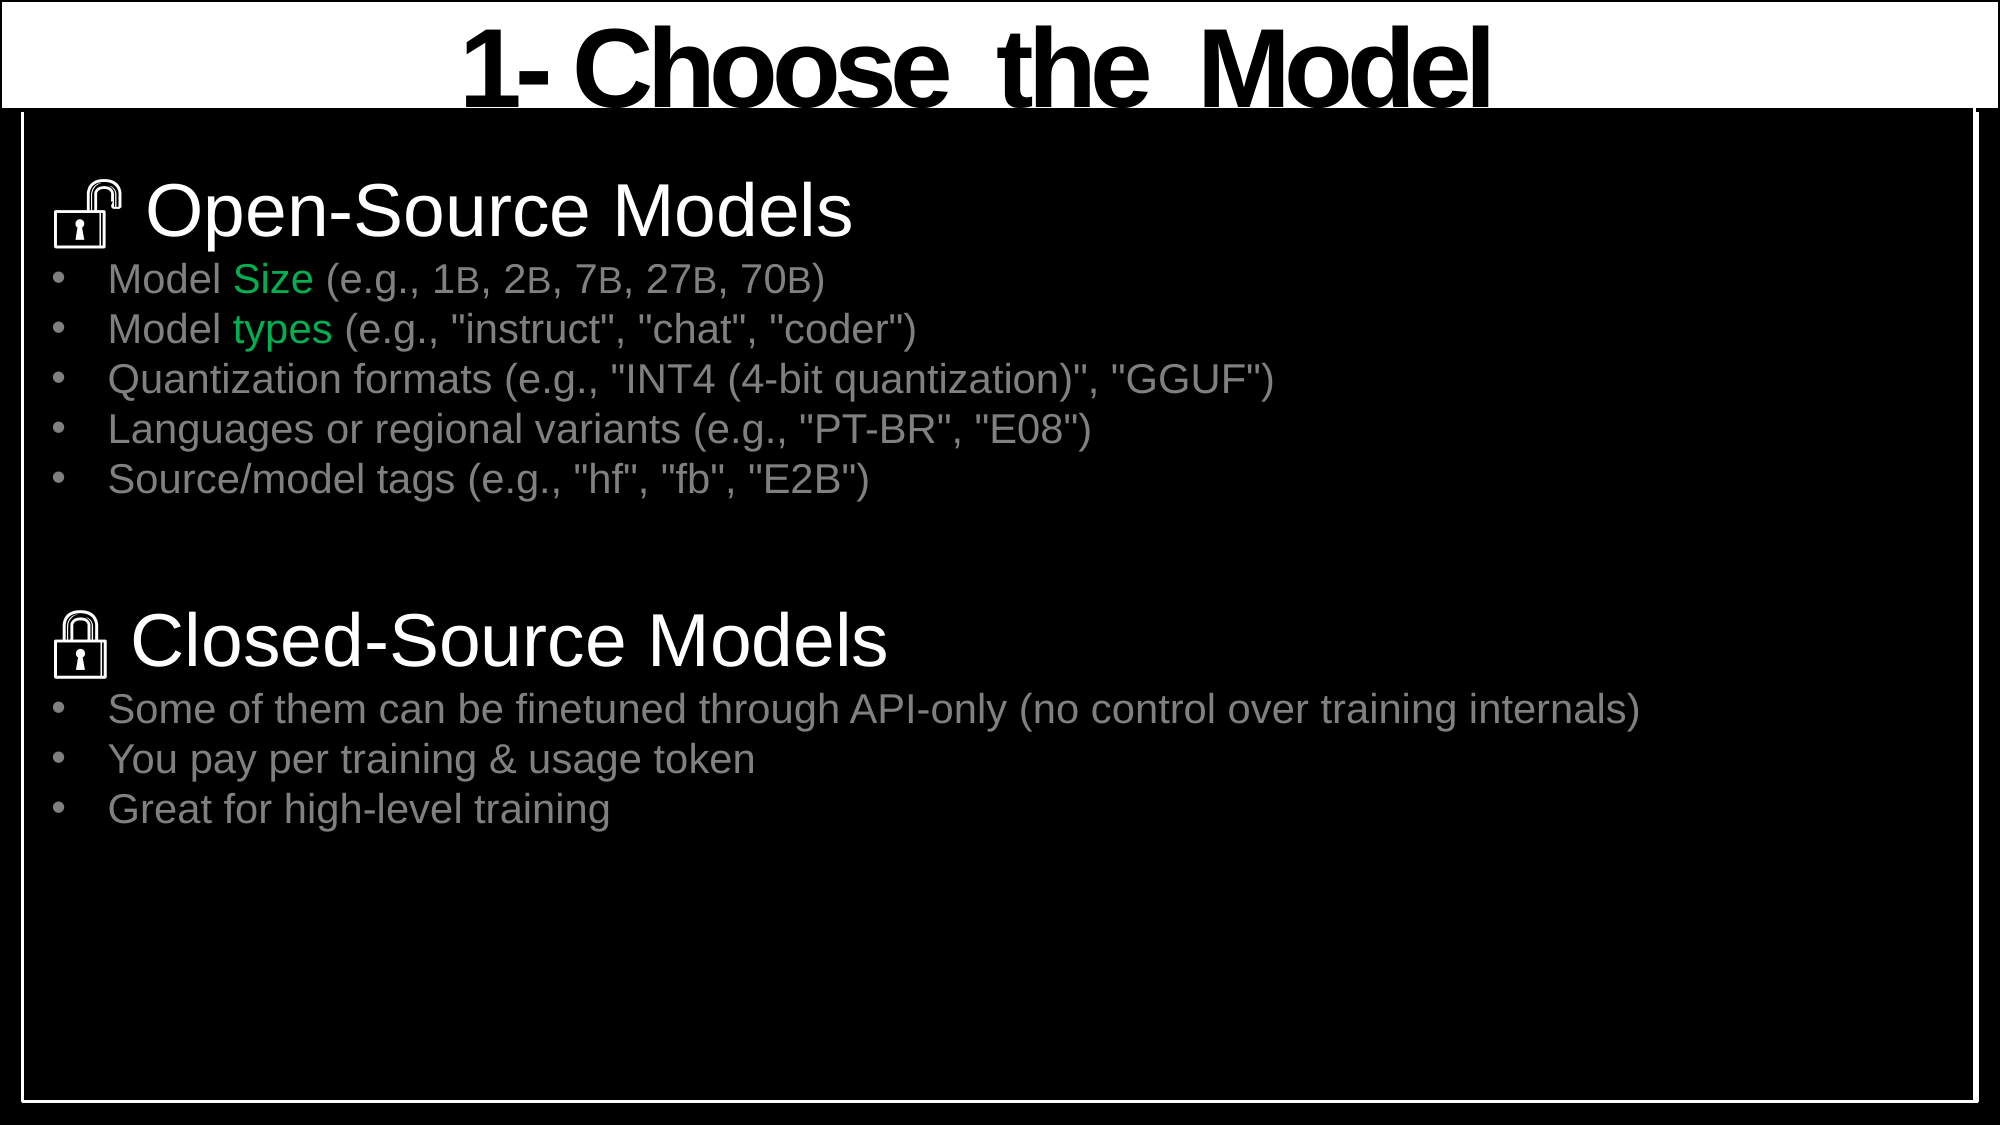

1- Choose  the  Model

🔓 Open-Source Models
Model Size (e.g., 1B, 2B, 7B, 27B, 70B)
Model types (e.g., "instruct", "chat", "coder")
Quantization formats (e.g., "INT4 (4-bit quantization)", "GGUF")
Languages or regional variants (e.g., "PT-BR", "E08")
Source/model tags (e.g., "hf", "fb", "E2B")

🔒 Closed-Source Models
Some of them can be finetuned through API-only (no control over training internals)
You pay per training & usage token
Great for high-level training